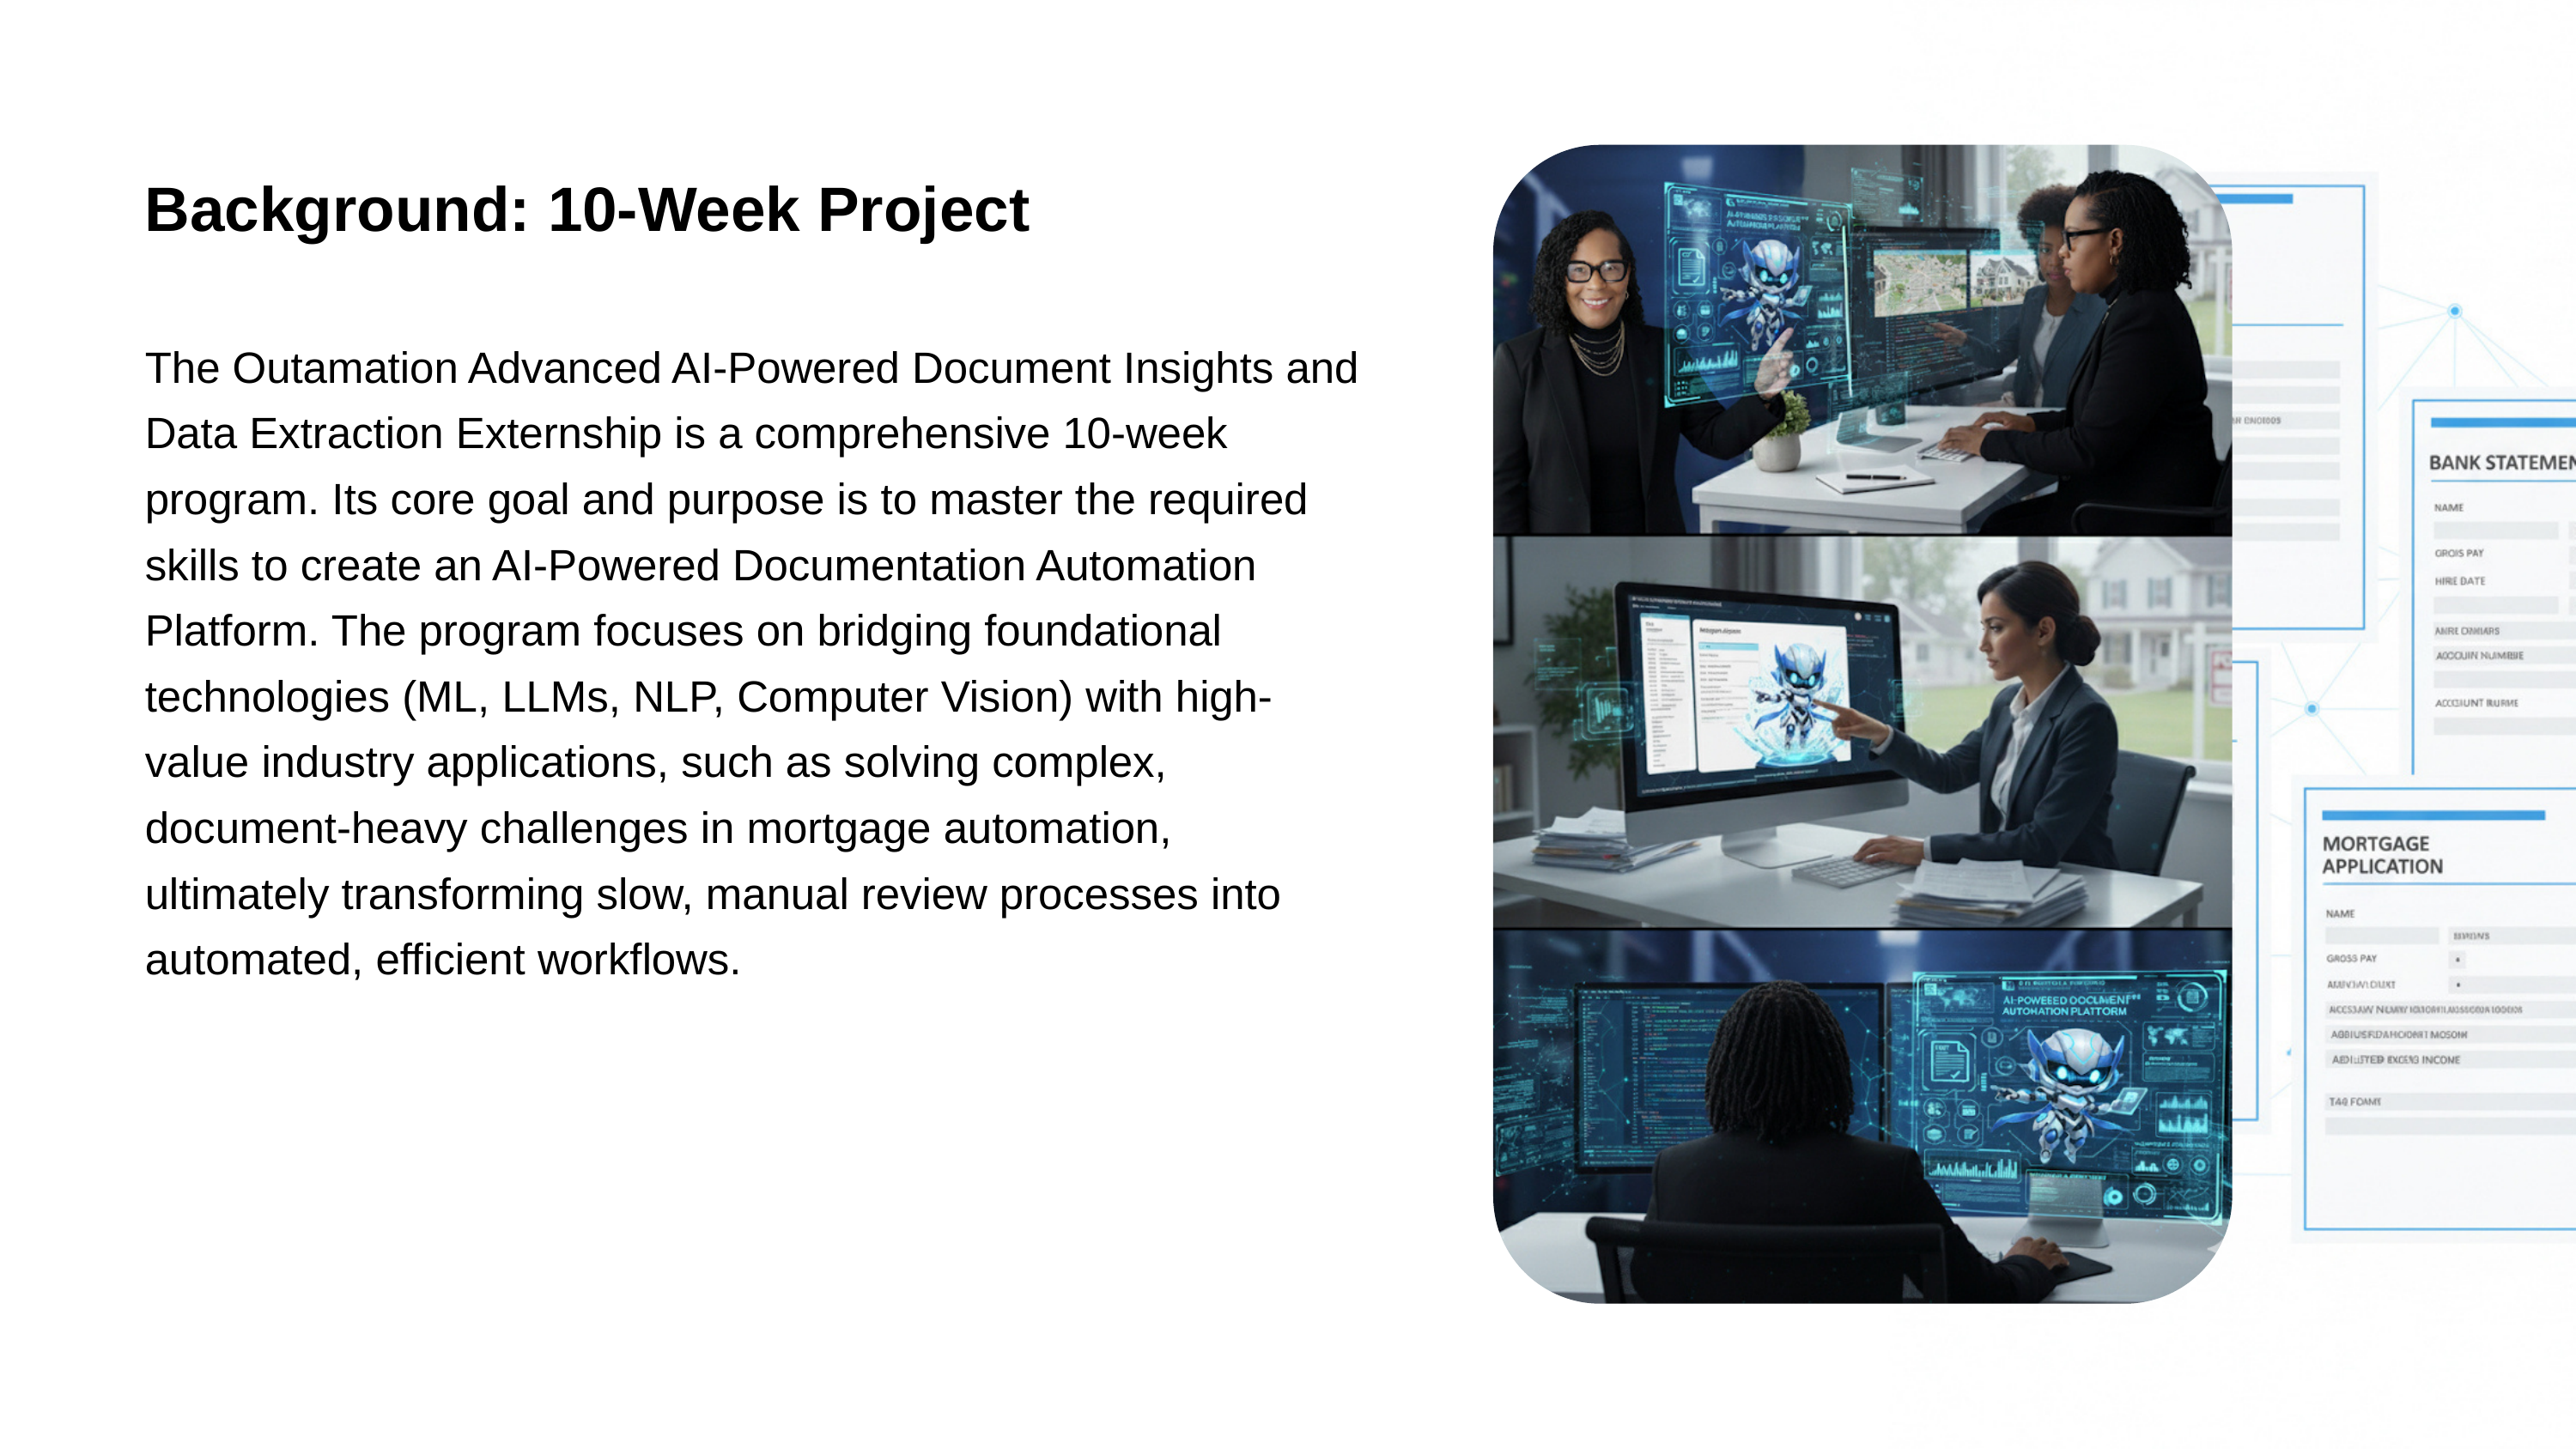

Background: 10-Week Project
The Outamation Advanced AI-Powered Document Insights and Data Extraction Externship is a comprehensive 10-week program. Its core goal and purpose is to master the required skills to create an AI-Powered Documentation Automation Platform. The program focuses on bridging foundational technologies (ML, LLMs, NLP, Computer Vision) with high-value industry applications, such as solving complex, document-heavy challenges in mortgage automation, ultimately transforming slow, manual review processes into automated, efficient workflows.